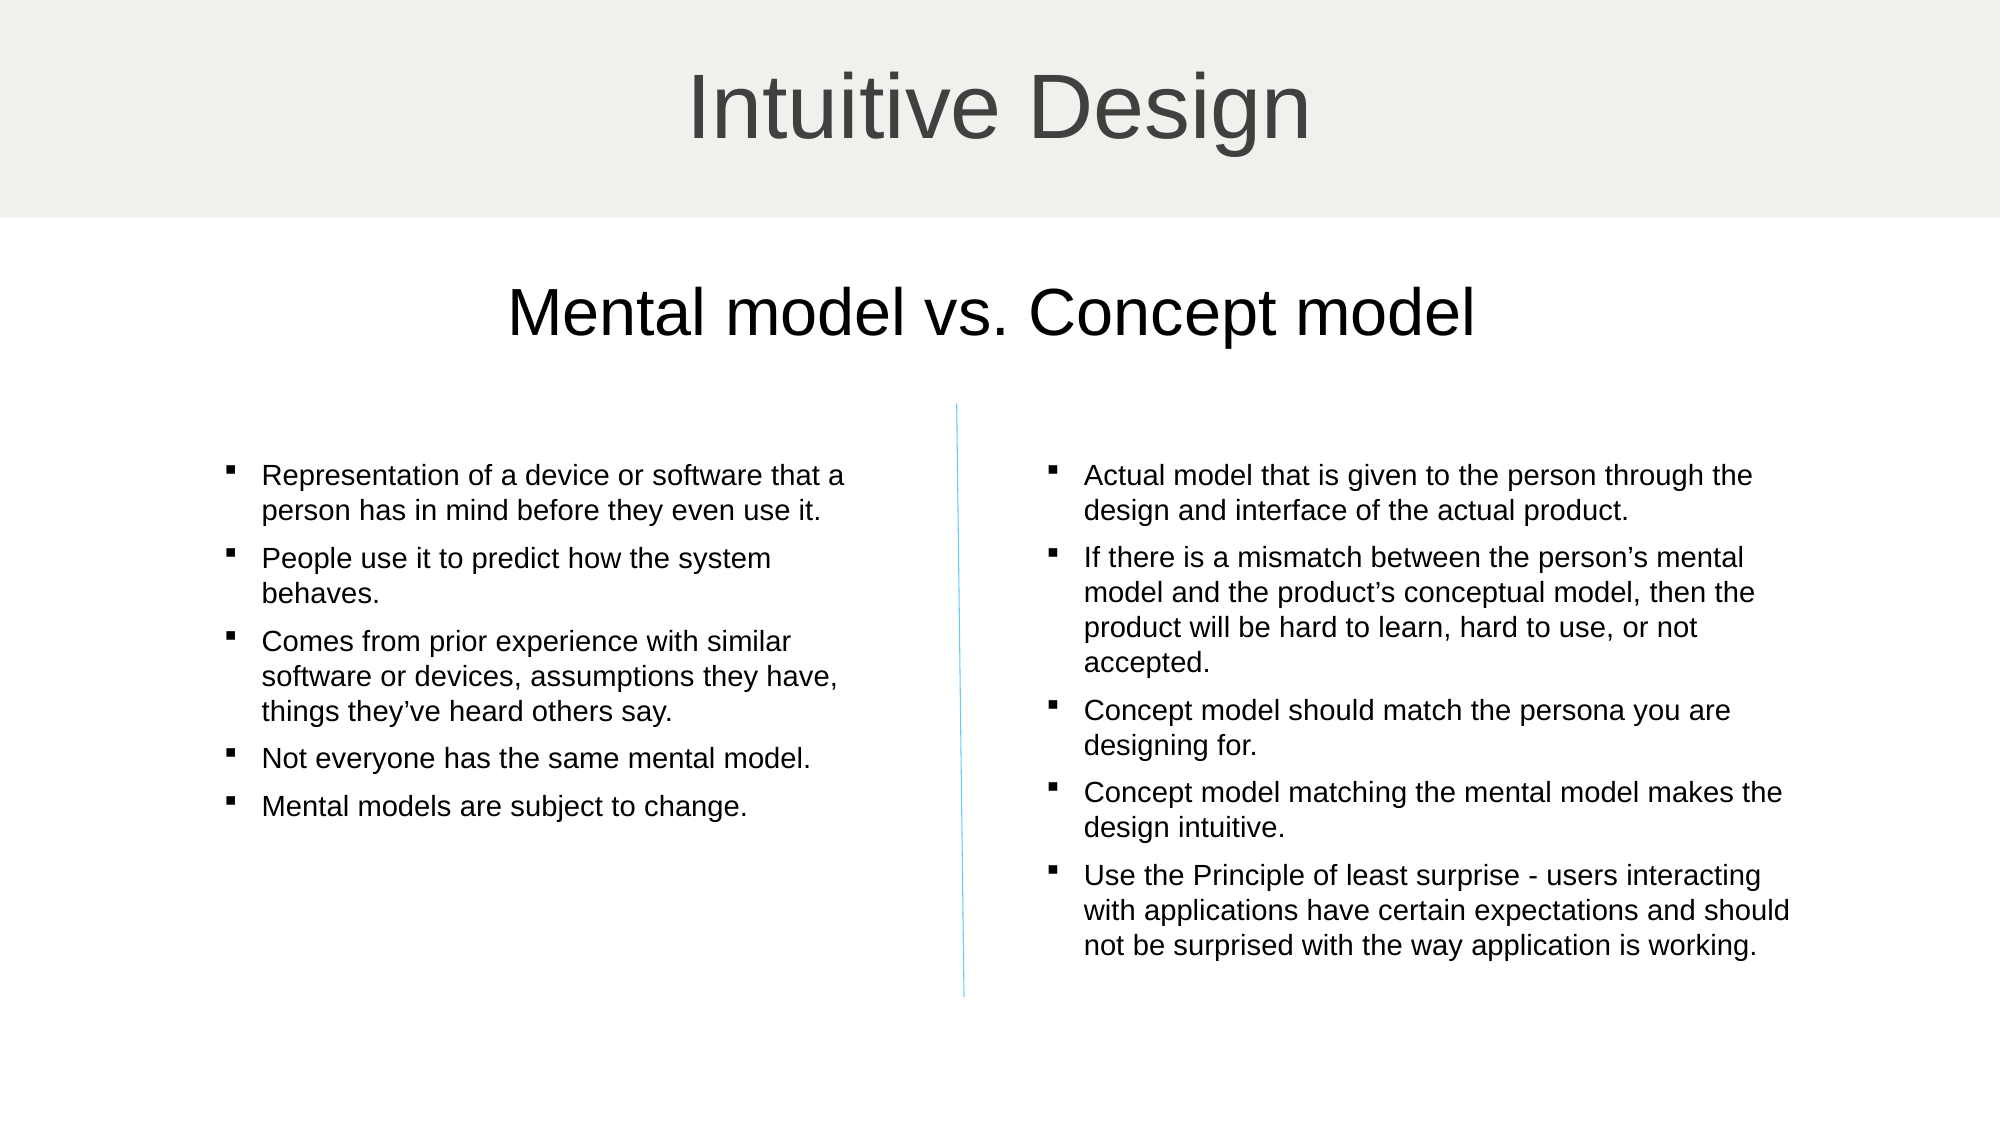

# Intuitive Design
Mental model vs. Concept model
Actual model that is given to the person through the design and interface of the actual product.
If there is a mismatch between the person’s mental model and the product’s conceptual model, then the product will be hard to learn, hard to use, or not accepted.
Concept model should match the persona you are designing for.
Concept model matching the mental model makes the design intuitive.
Use the Principle of least surprise - users interacting with applications have certain expectations and should not be surprised with the way application is working.

Representation of a device or software that a person has in mind before they even use it.
People use it to predict how the system behaves.
Comes from prior experience with similar software or devices, assumptions they have, things they’ve heard others say.
Not everyone has the same mental model.
Mental models are subject to change.